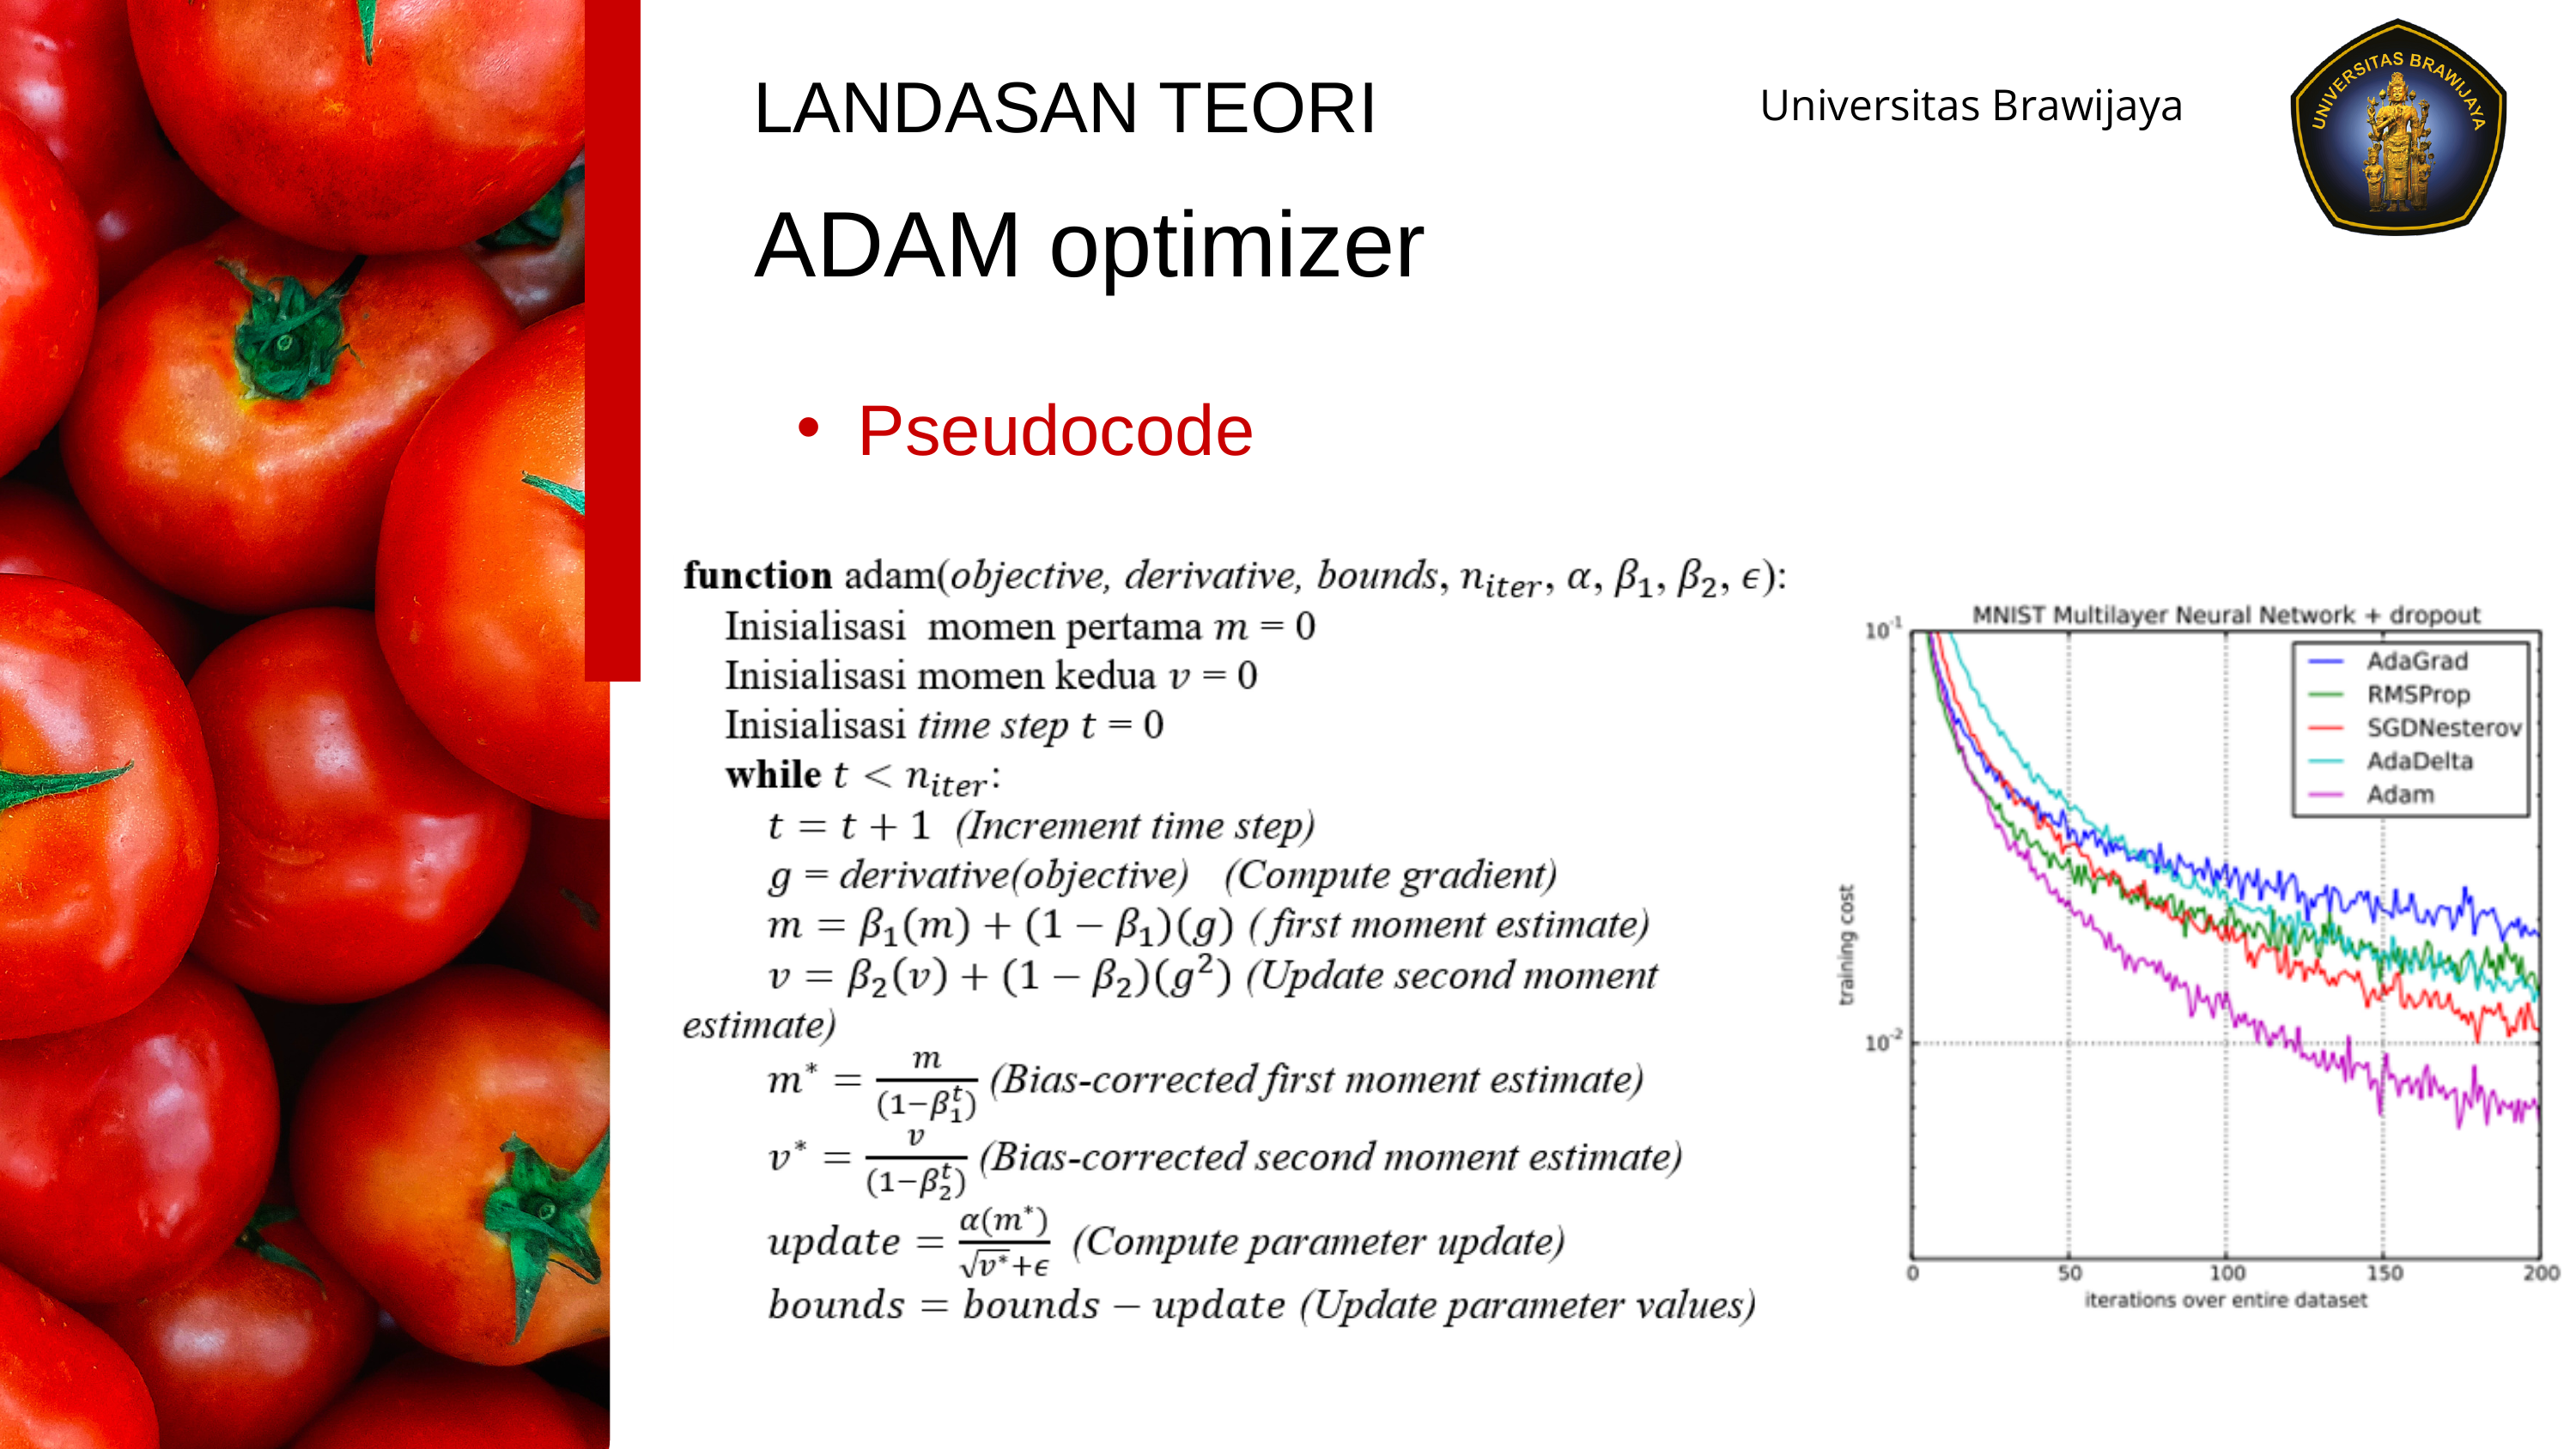

LANDASAN TEORI
Universitas Brawijaya
ADAM optimizer

Pseudocode